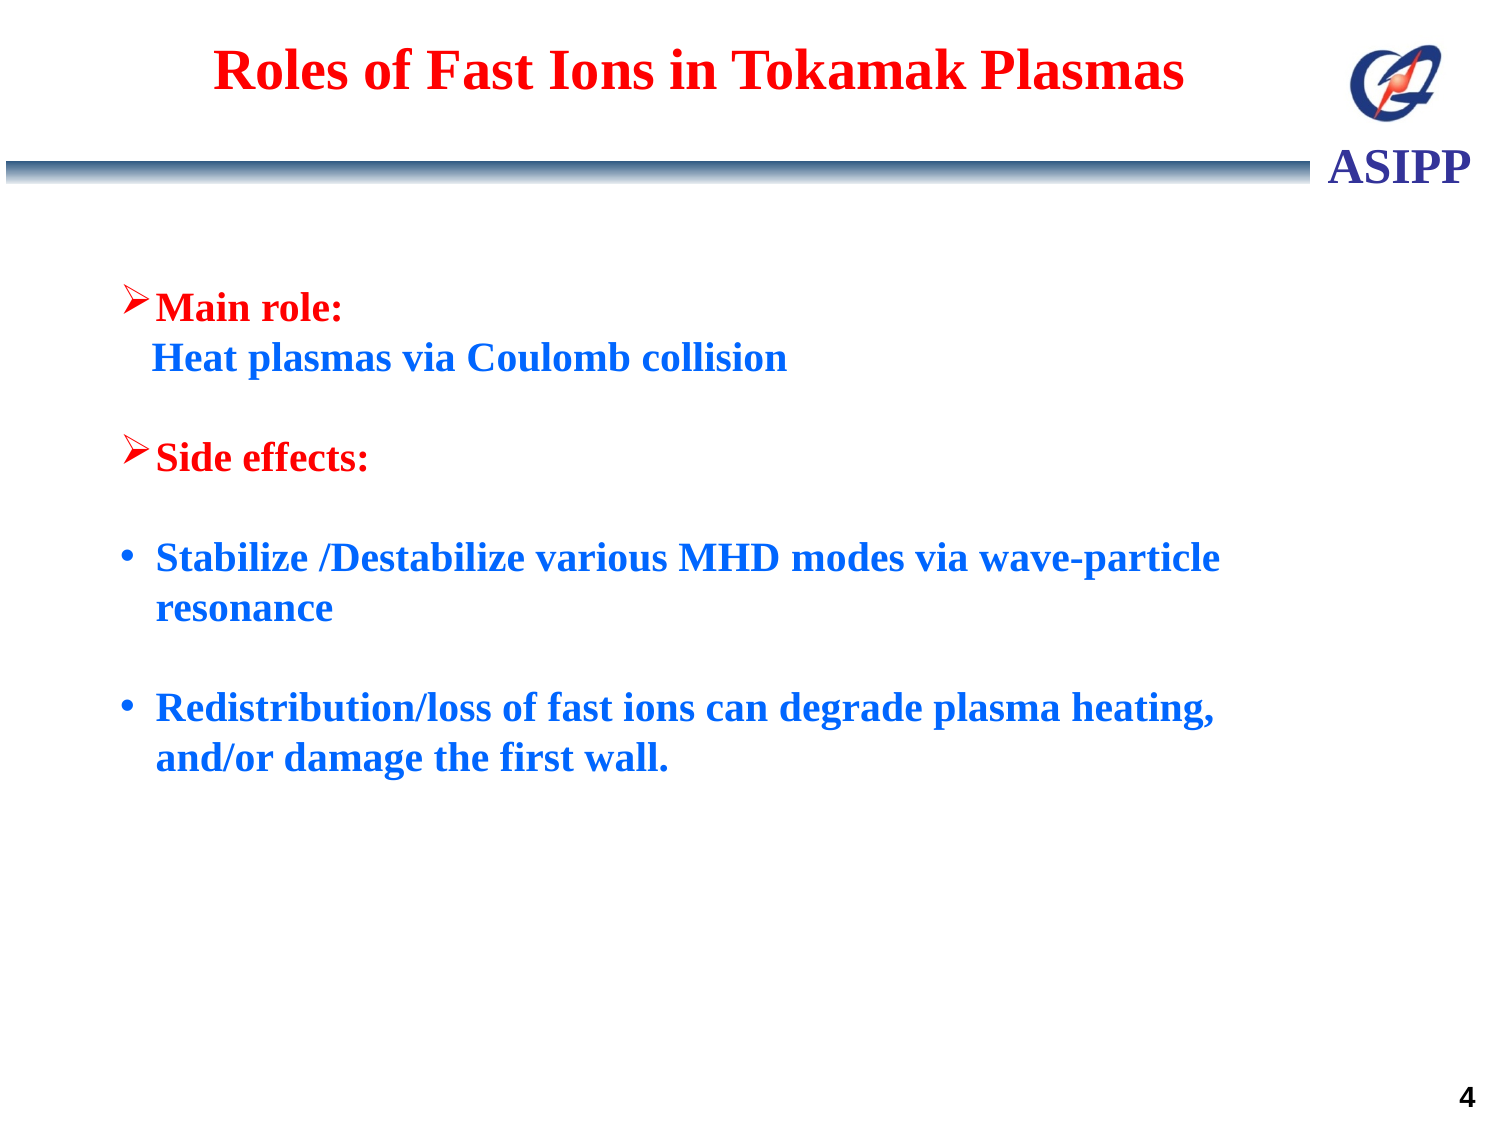

Roles of Fast Ions in Tokamak Plasmas

Main role:
   Heat plasmas via Coulomb collision

Side effects:

Stabilize /Destabilize various MHD modes via wave-particle resonance

Redistribution/loss of fast ions can degrade plasma heating, and/or damage the first wall.

4